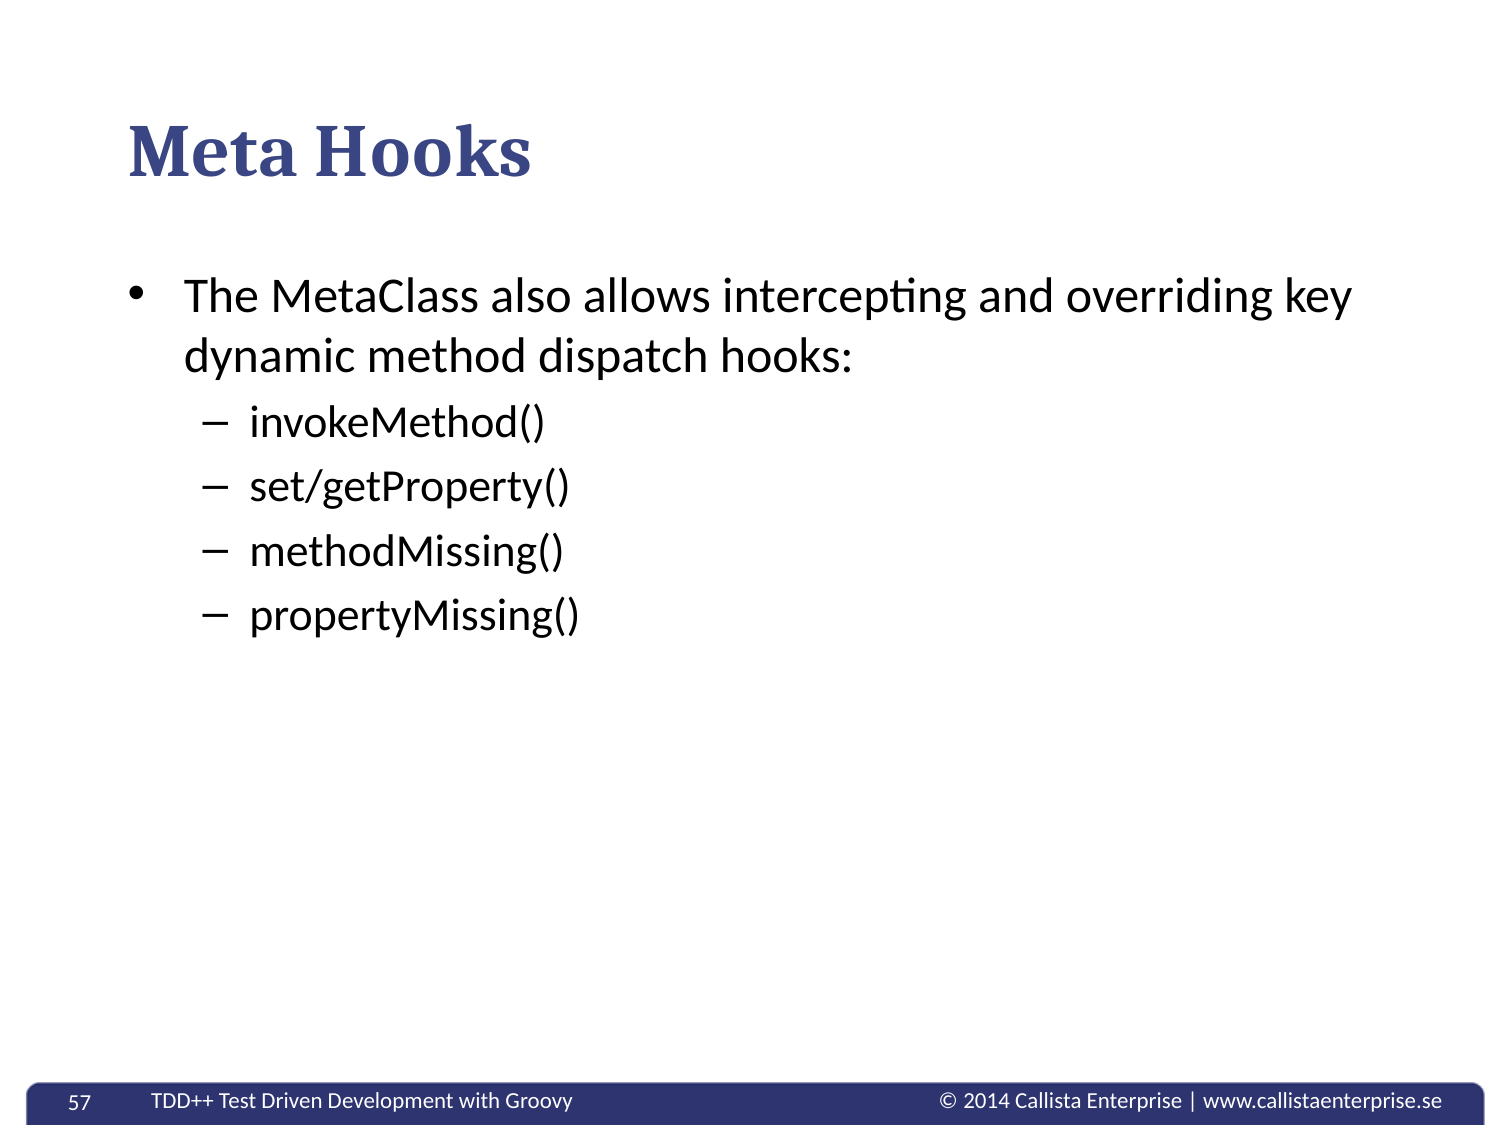

# Meta Hooks
The MetaClass also allows intercepting and overriding key dynamic method dispatch hooks:
invokeMethod()
set/getProperty()
methodMissing()
propertyMissing()